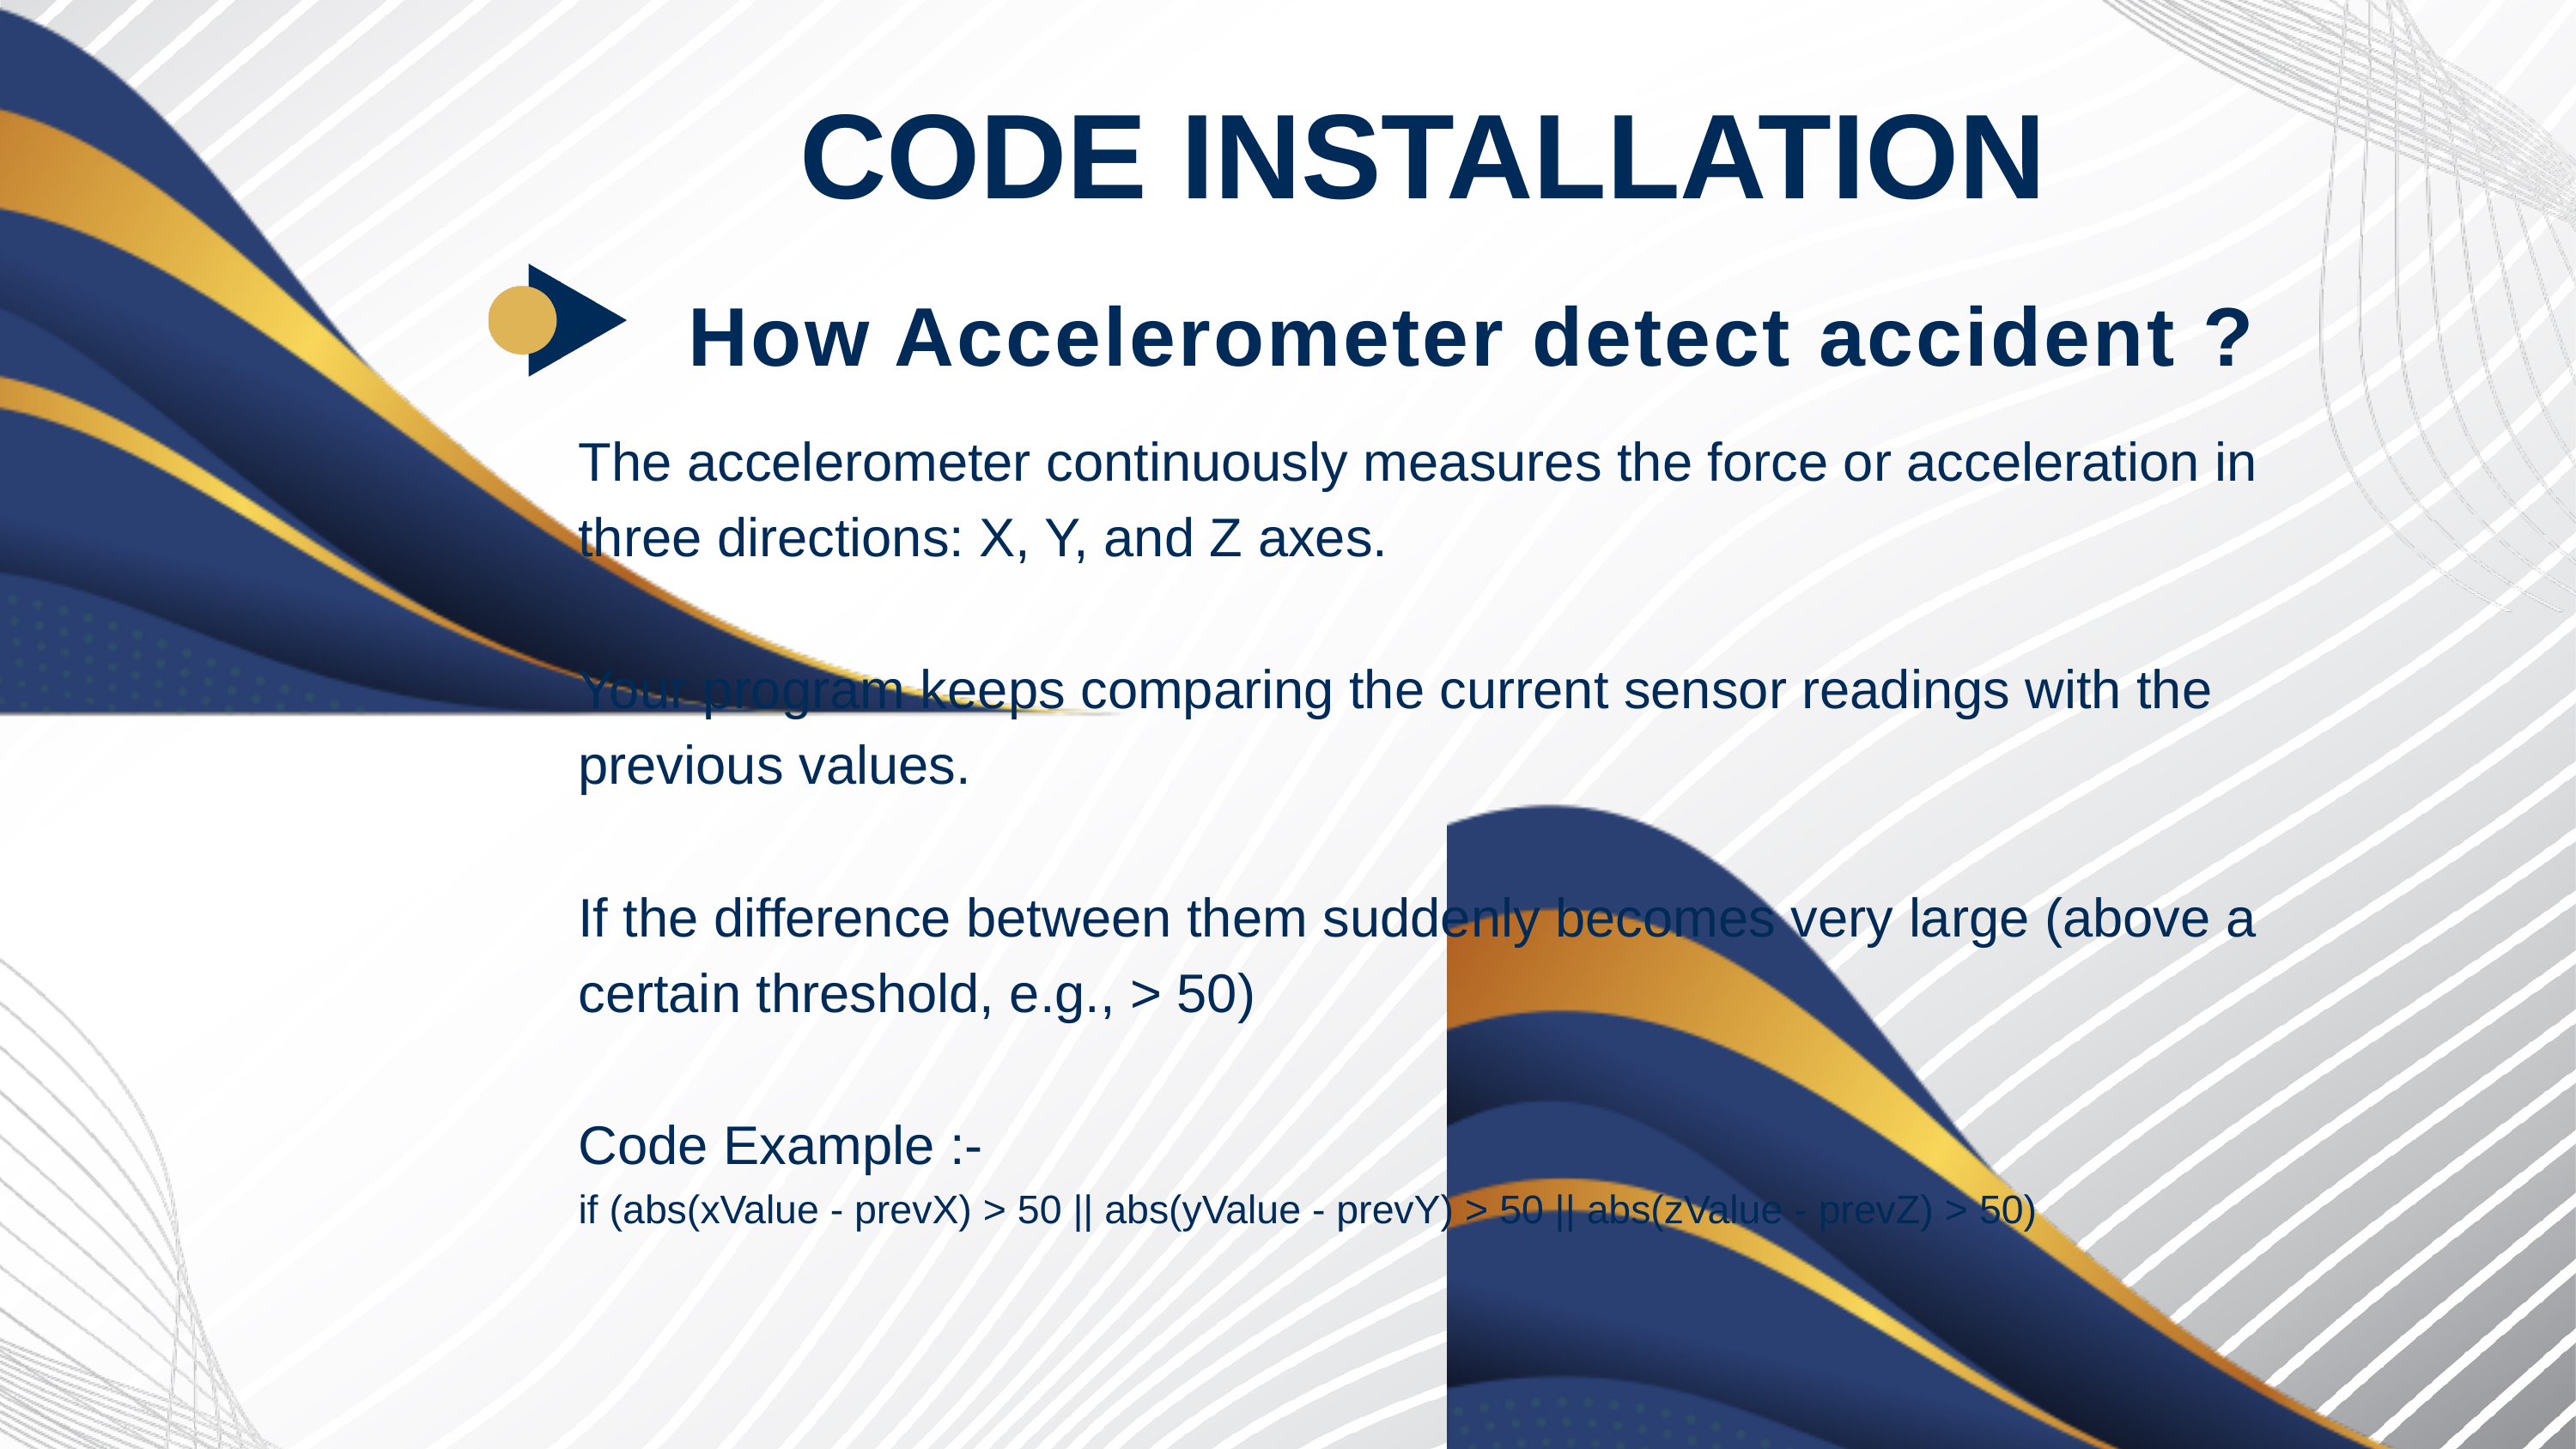

CODE INSTALLATION

How Accelerometer detect accident ?
The accelerometer continuously measures the force or acceleration in three directions: X, Y, and Z axes.

Your program keeps comparing the current sensor readings with the
previous values.

If the difference between them suddenly becomes very large (above a certain threshold, e.g., > 50)

Code Example :-
if (abs(xValue - prevX) > 50 || abs(yValue - prevY) > 50 || abs(zValue - prevZ) > 50)